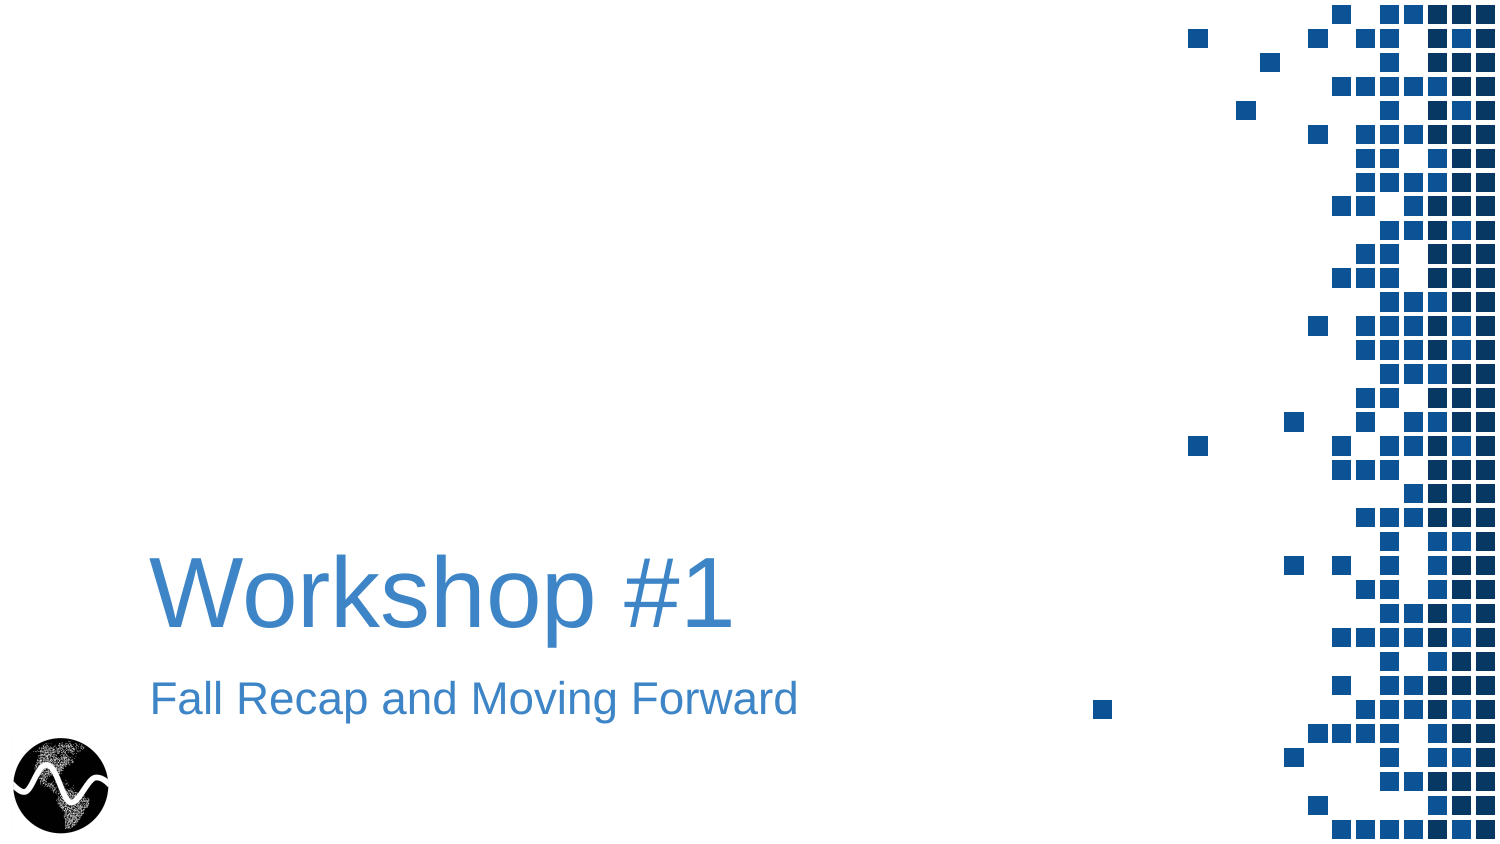

# Workshop #1
Fall Recap and Moving Forward